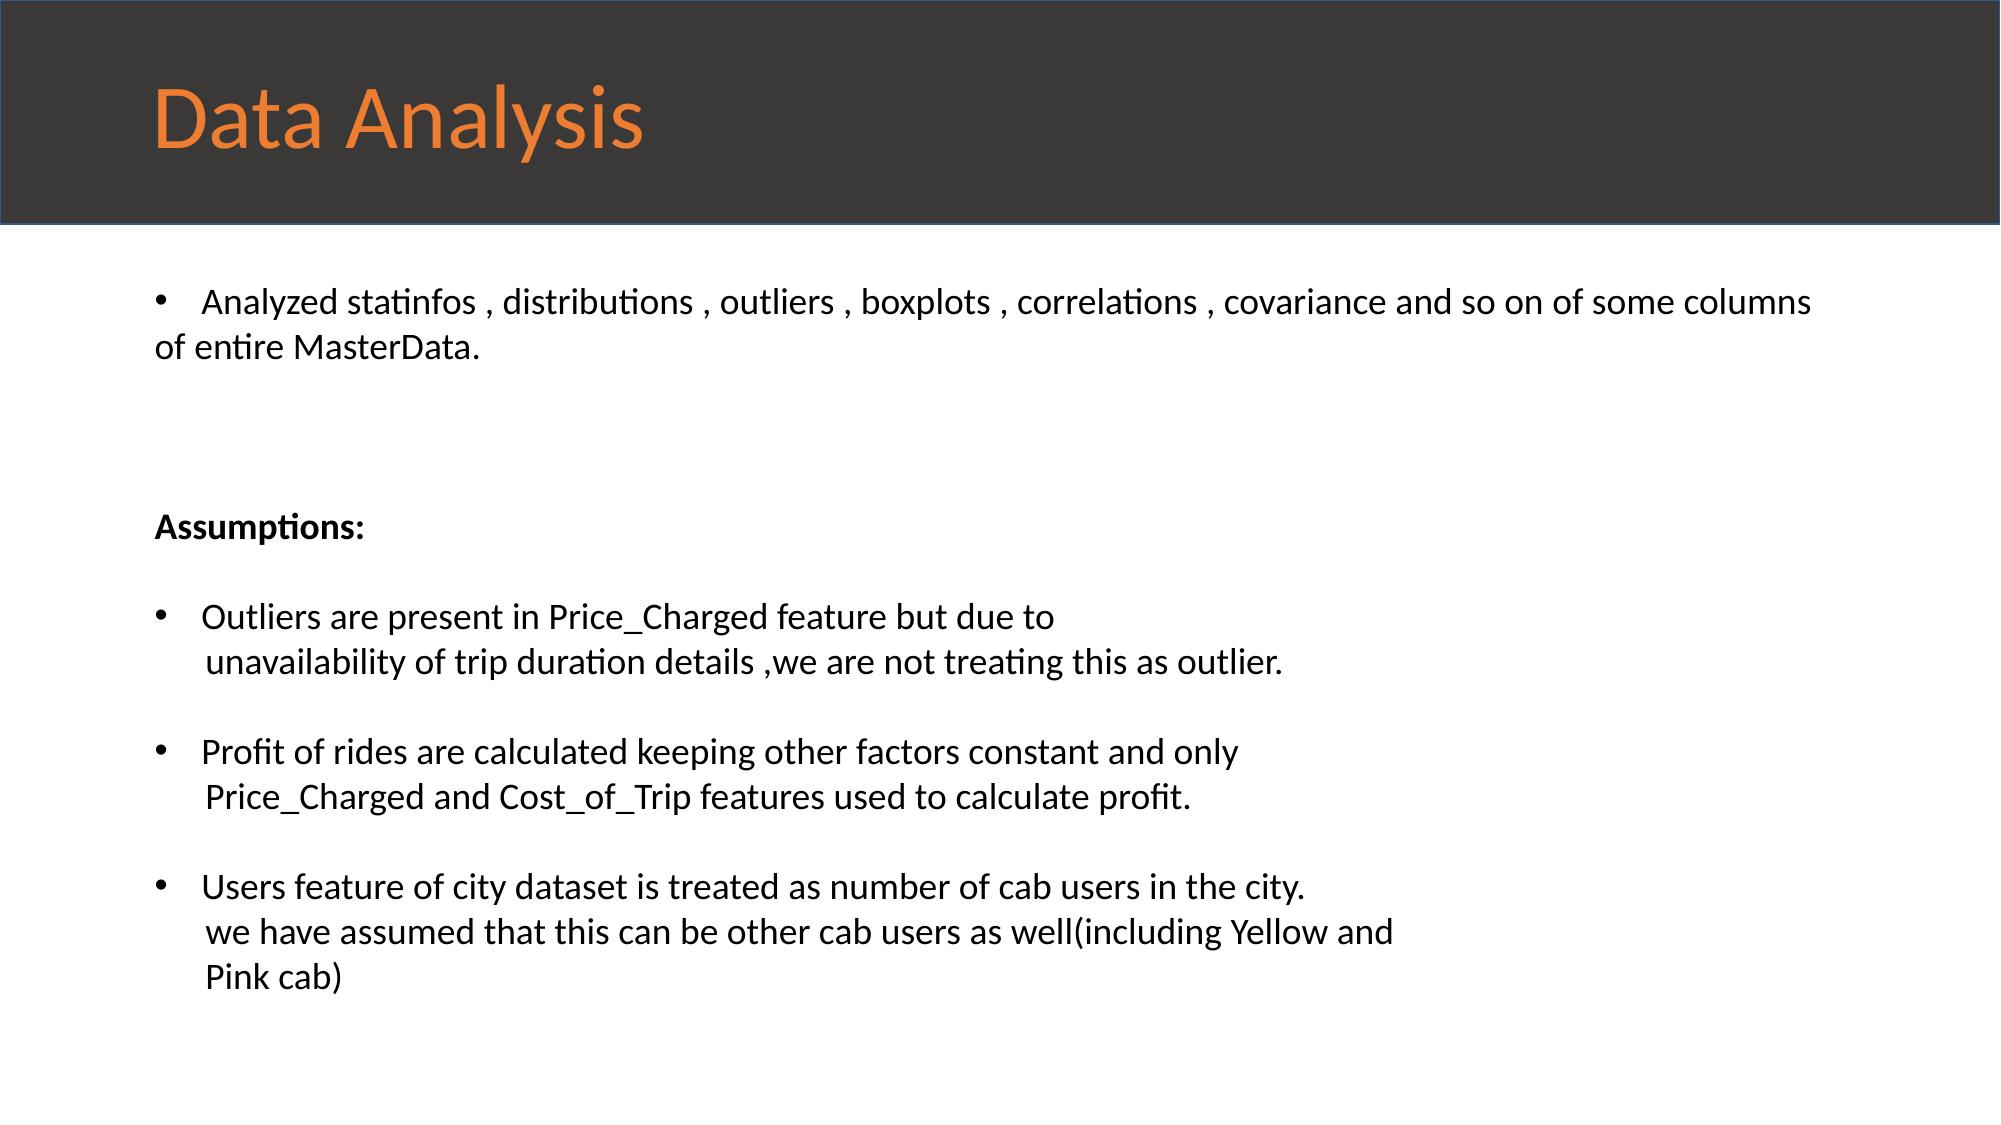

# Data Analysis

Analyzed statinfos , distributions , outliers , boxplots , correlations , covariance and so on of some columns
of entire MasterData.

Assumptions:

Outliers are present in Price_Charged feature but due to
      unavailability of trip duration details ,we are not treating this as outlier.

Profit of rides are calculated keeping other factors constant and only
      Price_Charged and Cost_of_Trip features used to calculate profit.

Users feature of city dataset is treated as number of cab users in the city.
      we have assumed that this can be other cab users as well(including Yellow and
      Pink cab)